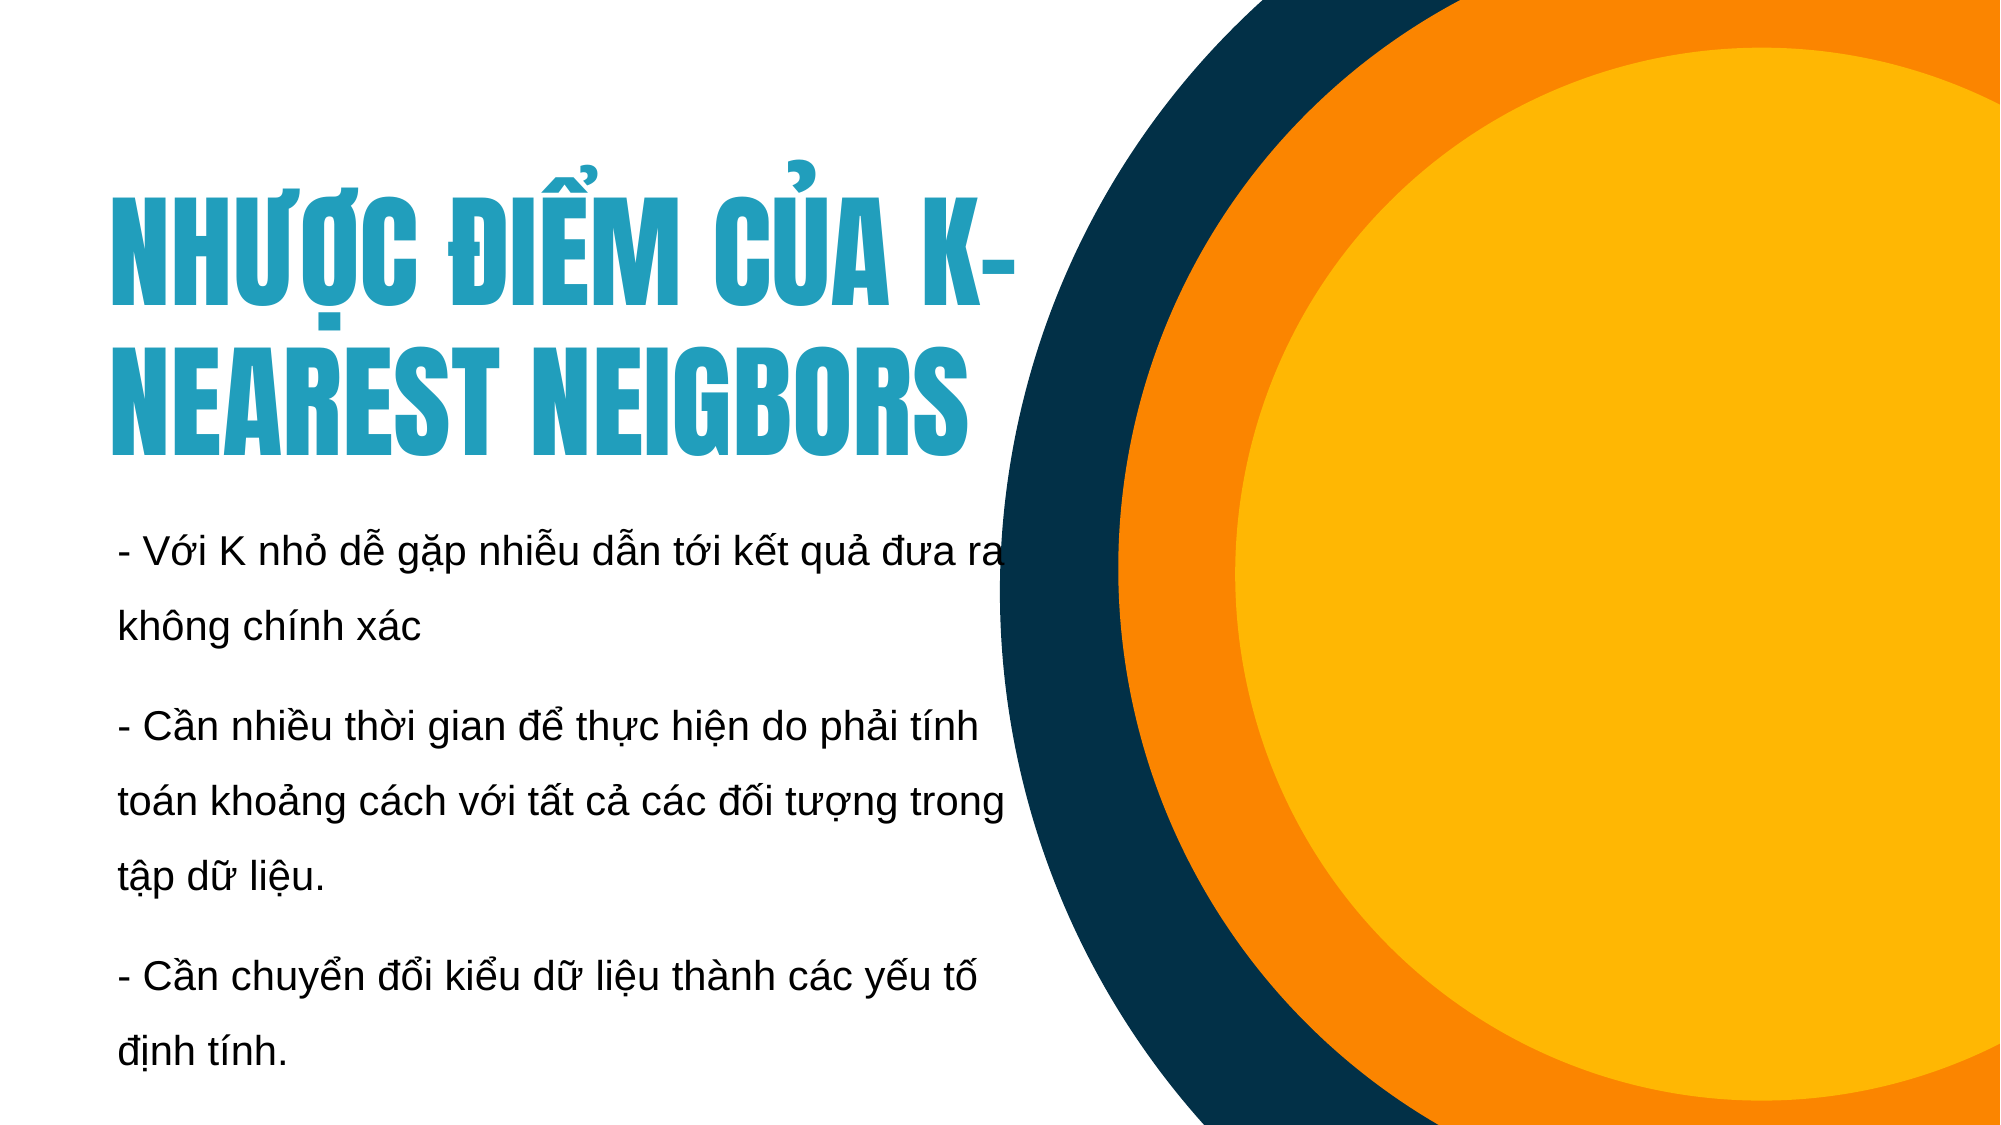

NHƯỢC ĐIỂM CỦA K-NEAREST NEIGBORS
BONUS THÊM NỘI DUNG
	- Với K nhỏ dễ gặp nhiễu dẫn tới kết quả đưa ra không chính xác
	- Cần nhiều thời gian để thực hiện do phải tính toán khoảng cách với tất cả các đối tượng trong tập dữ liệu.
	- Cần chuyển đổi kiểu dữ liệu thành các yếu tố định tính.

	Lorem ipsum dolor sit amet, consectetuer adipiscing elit. Maecenas porttitor congue massa. Fusce posuere, magna sed pulvinar ultricies, purus lectus malesuada libero, sit amet commodo magna eros quis urna.
Thanks You